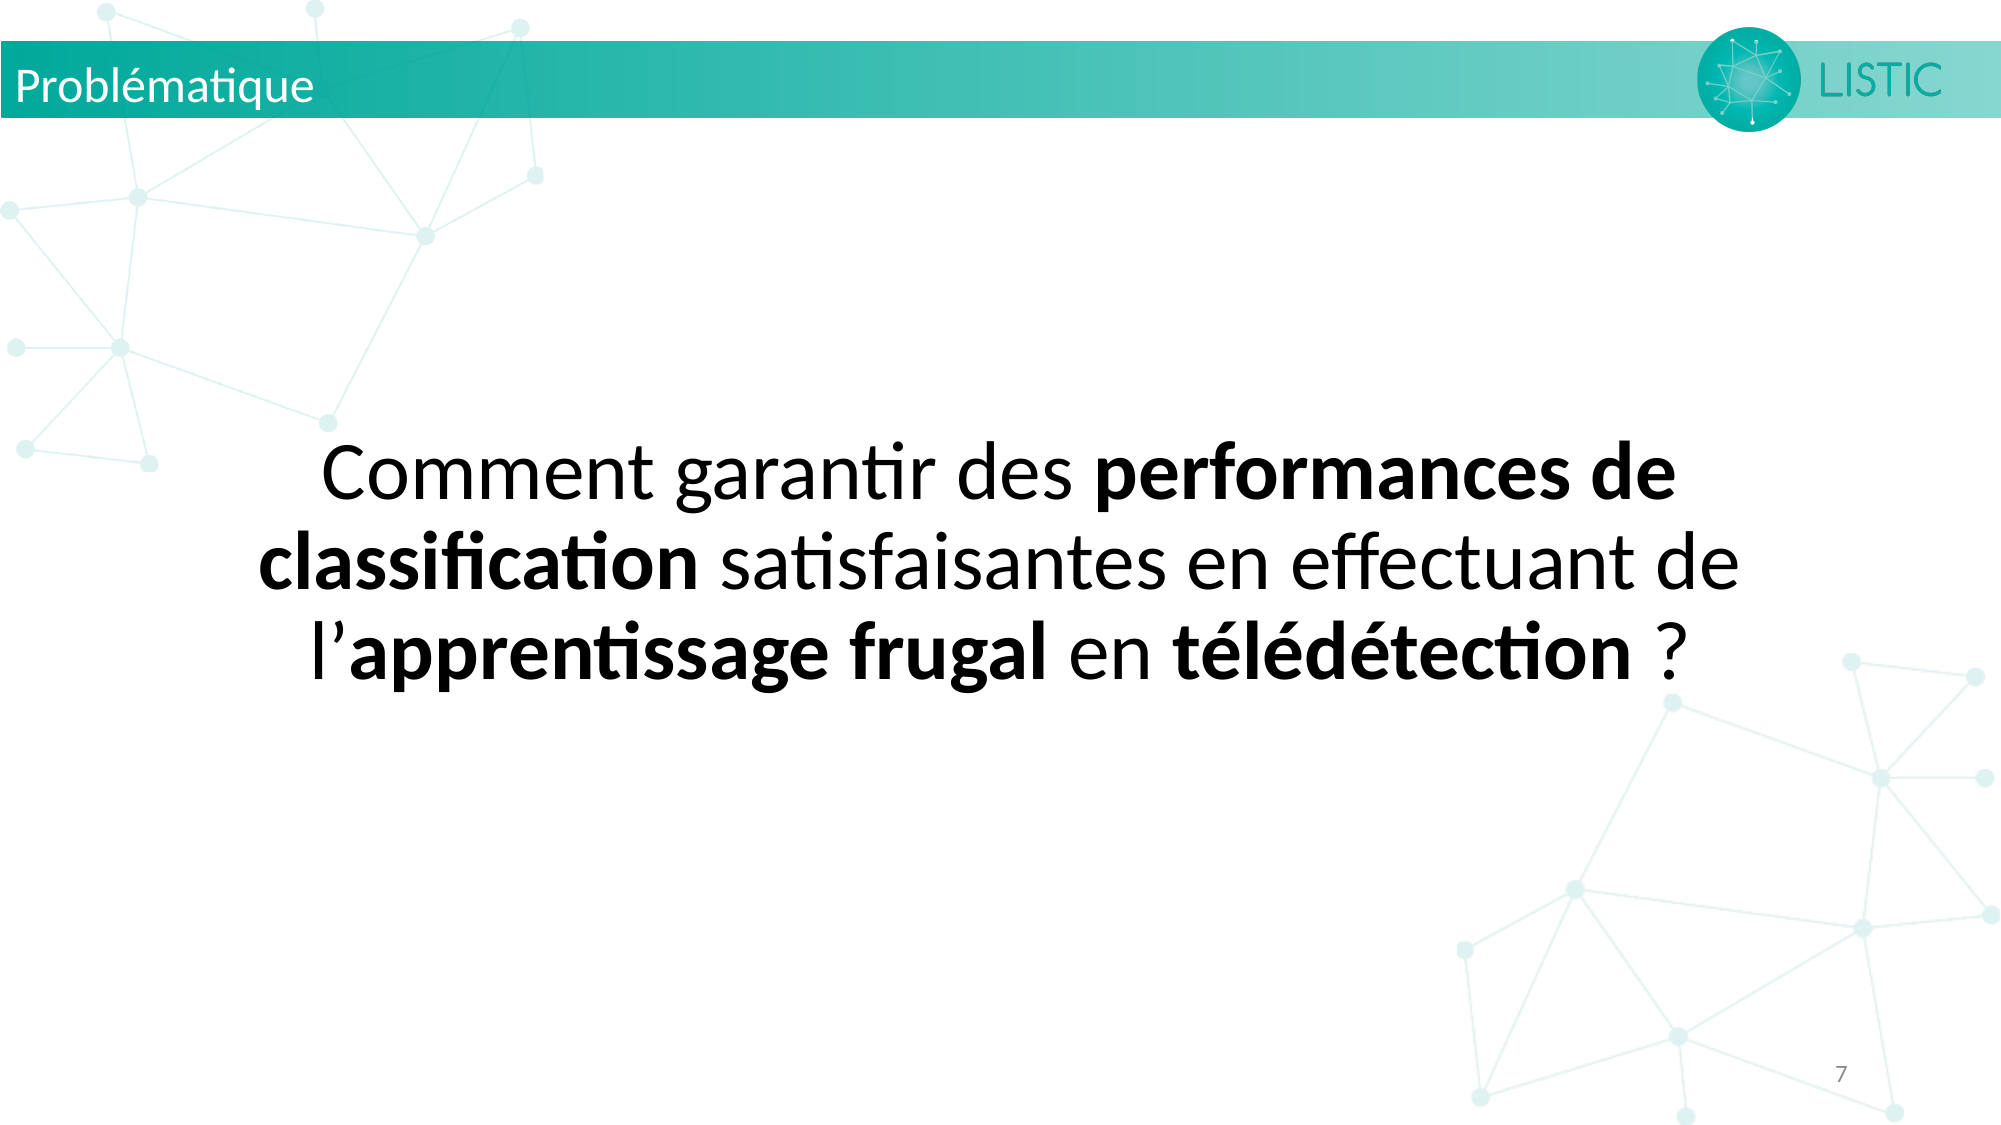

Problématique
# Comment garantir des performances de classification satisfaisantes en effectuant de l’apprentissage frugal en télédétection ?
7